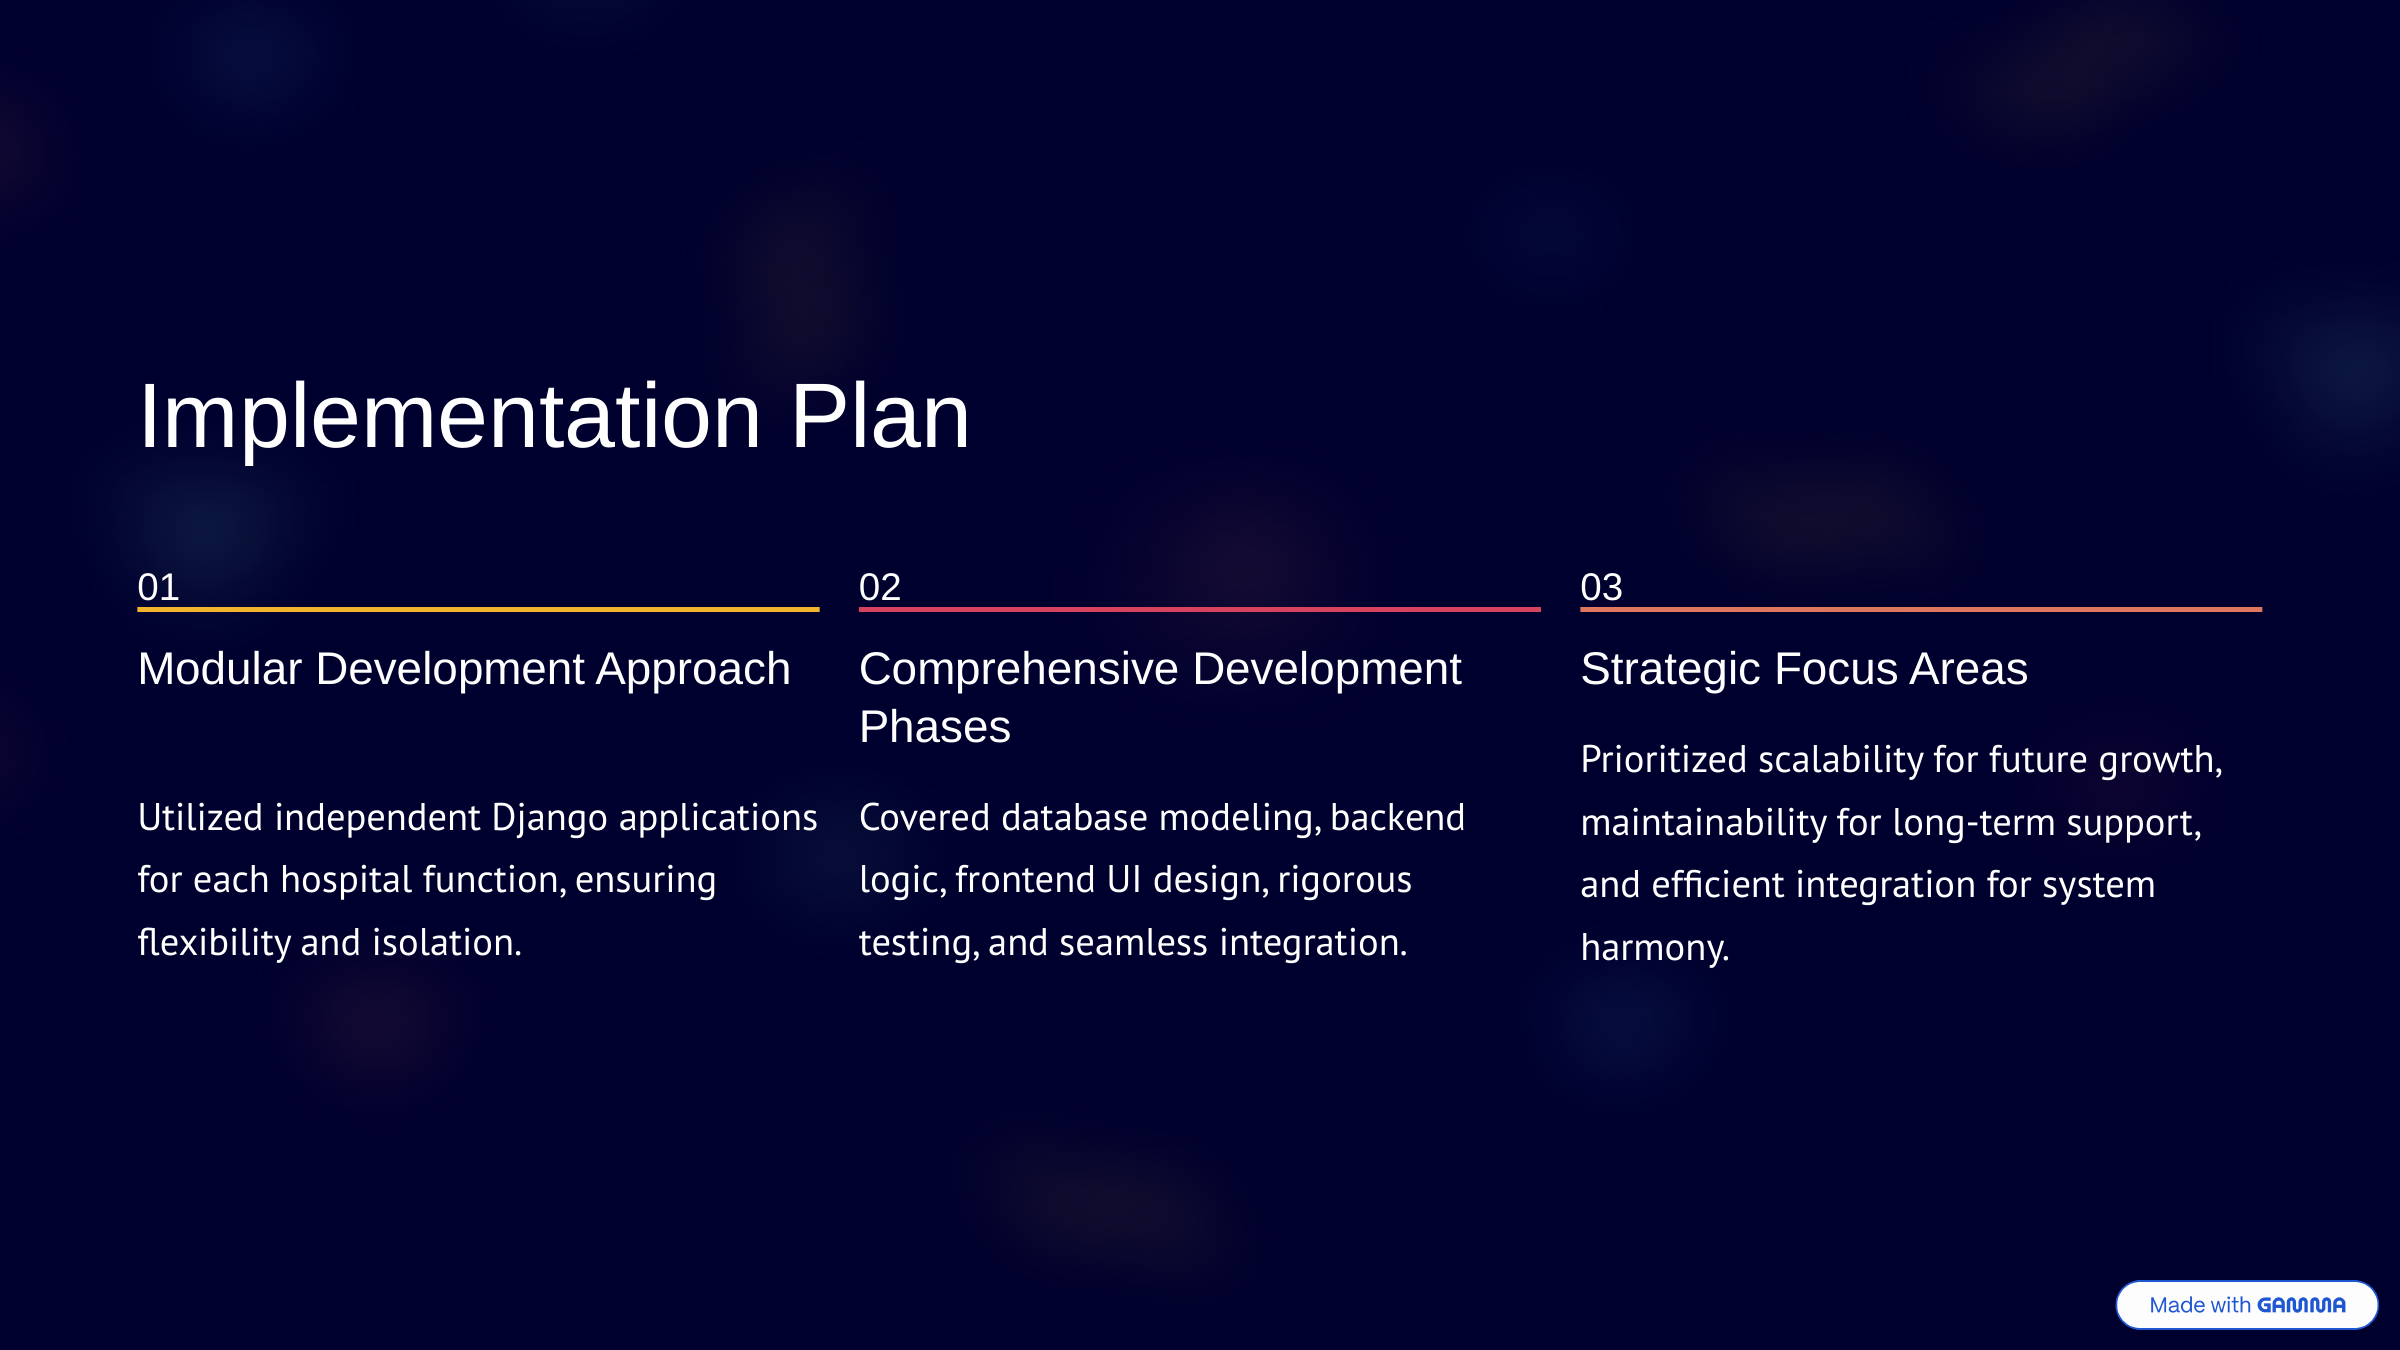

Implementation Plan
01
02
03

Modular Development Approach
Comprehensive Development Phases
Strategic Focus Areas
Prioritized scalability for future growth, maintainability for long-term support, and efficient integration for system harmony.
Utilized independent Django applications for each hospital function, ensuring flexibility and isolation.
Covered database modeling, backend logic, frontend UI design, rigorous testing, and seamless integration.